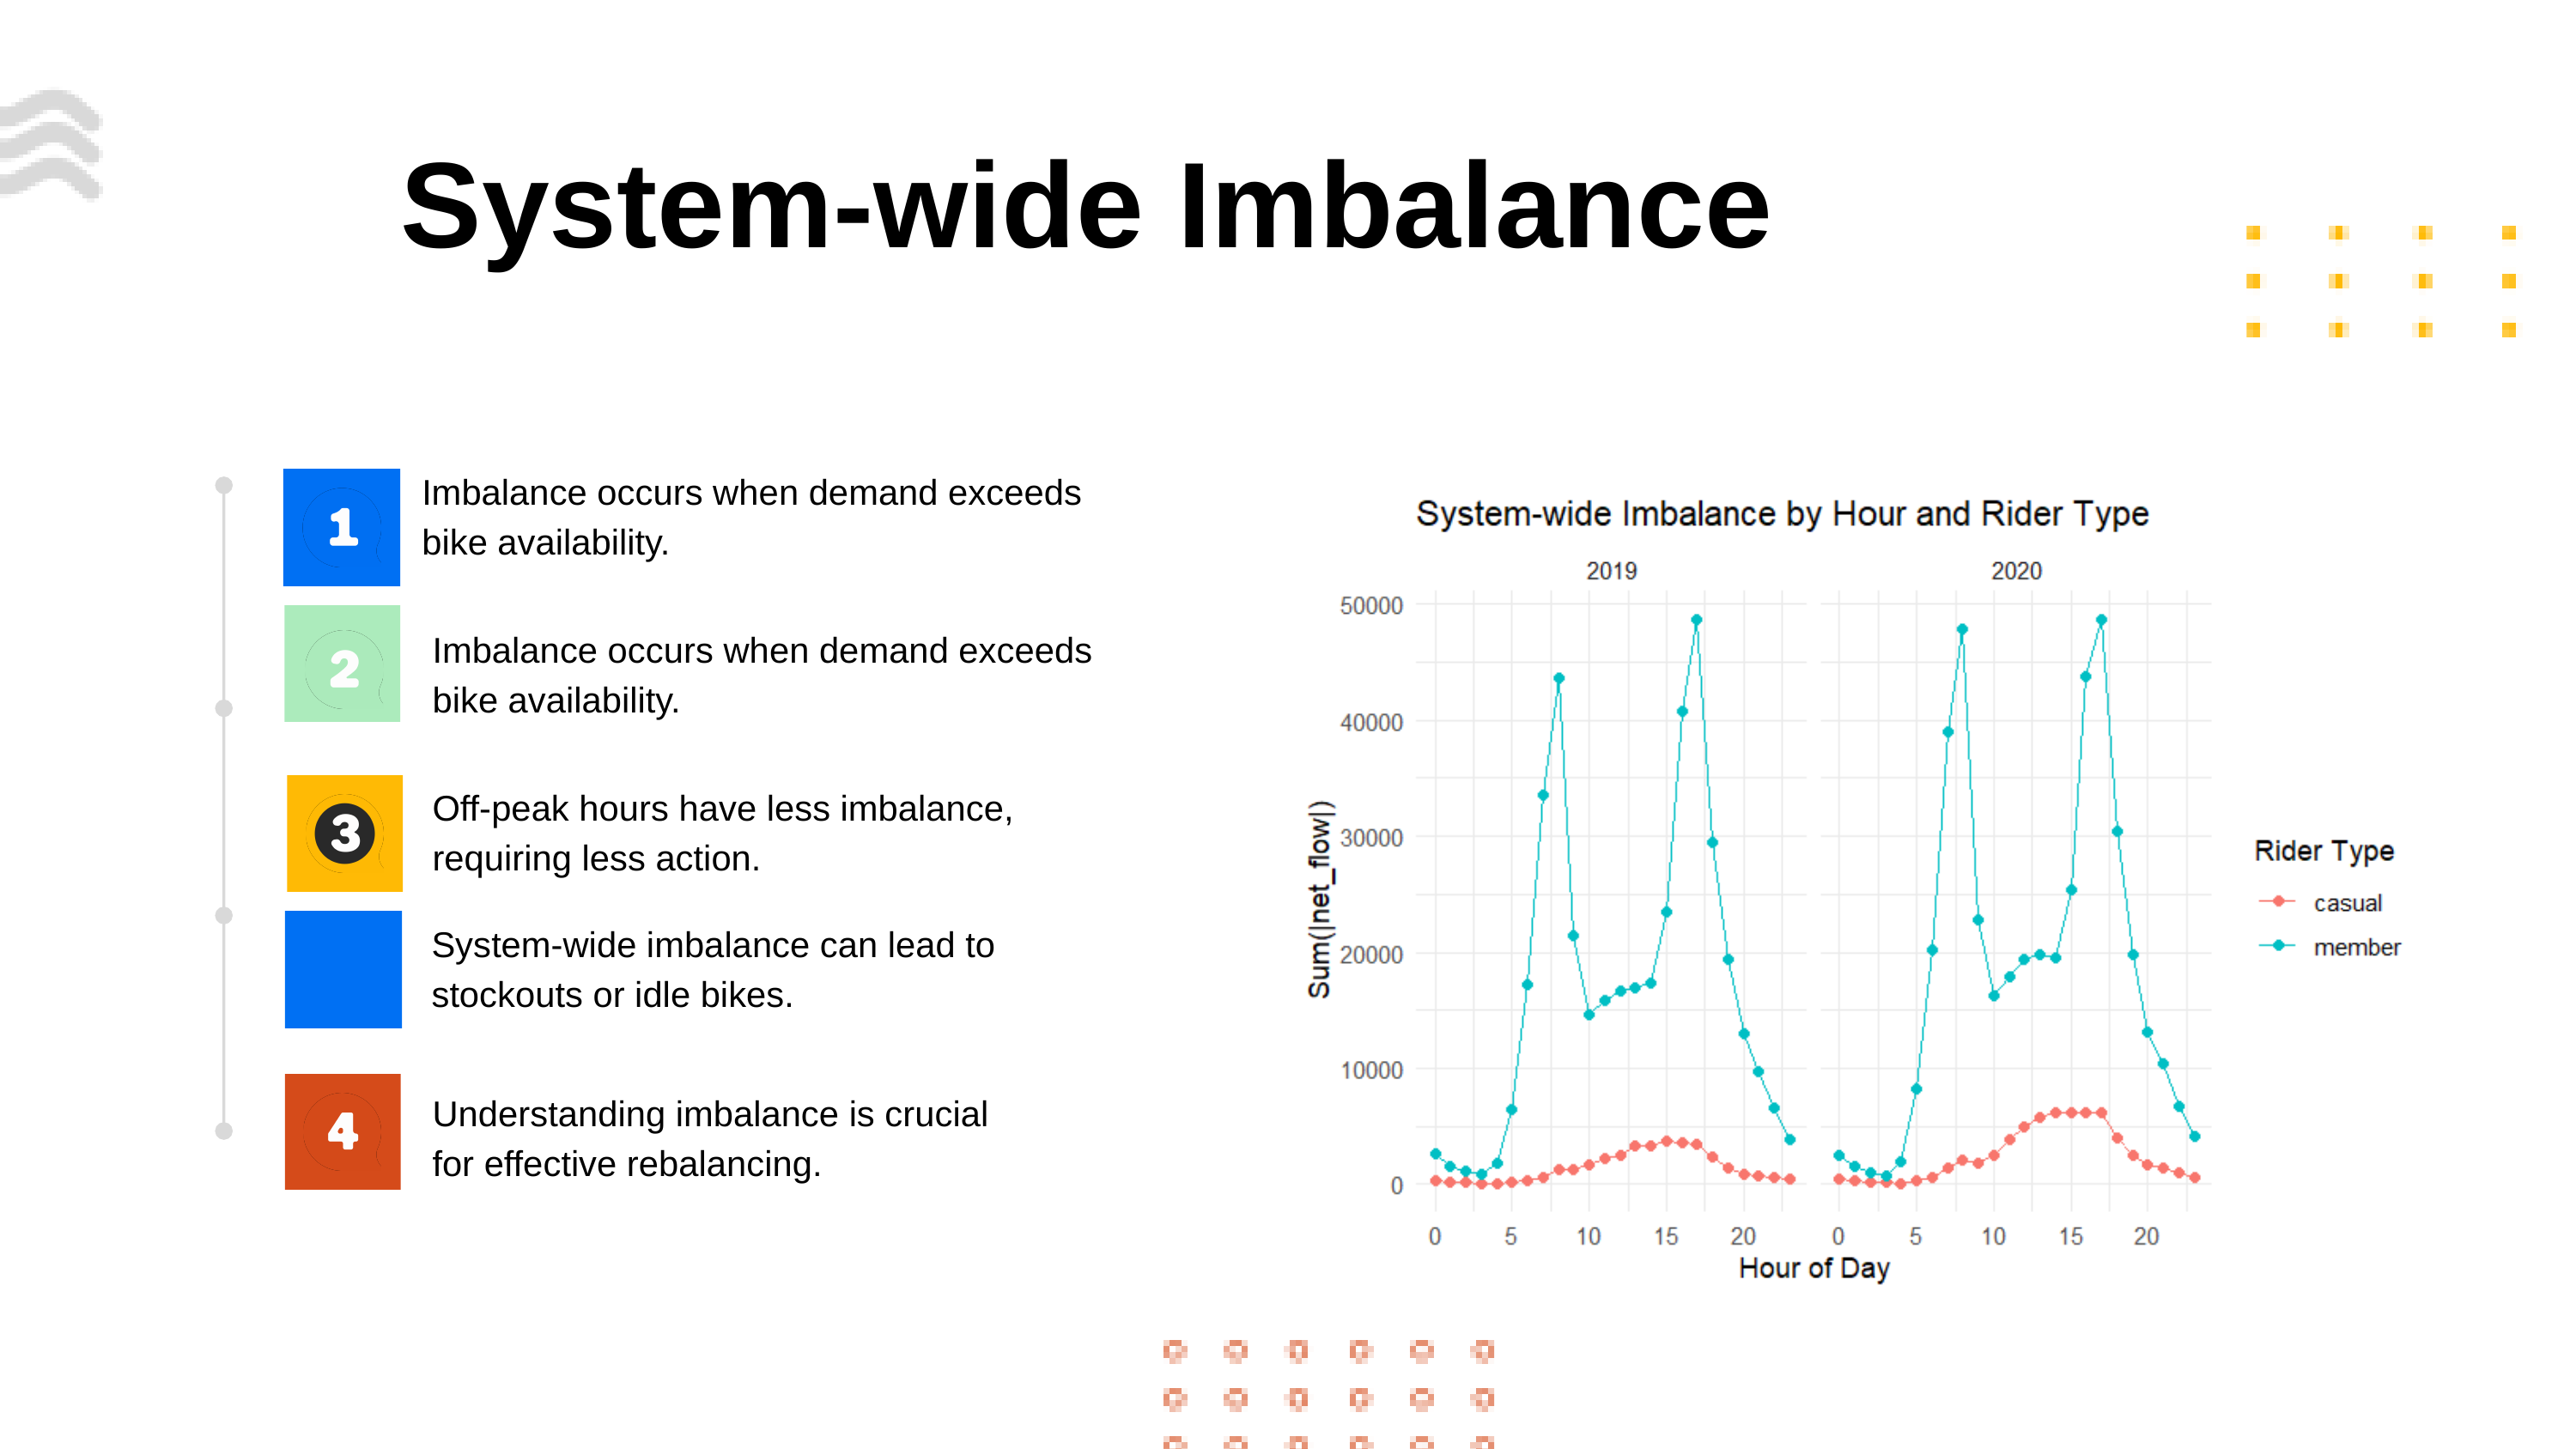

System-wide Imbalance

Imbalance occurs when demand exceeds bike availability.

Imbalance occurs when demand exceeds bike availability.

Off-peak hours have less imbalance, requiring less action.

System-wide imbalance can lead to stockouts or idle bikes.

Understanding imbalance is crucial for effective rebalancing.